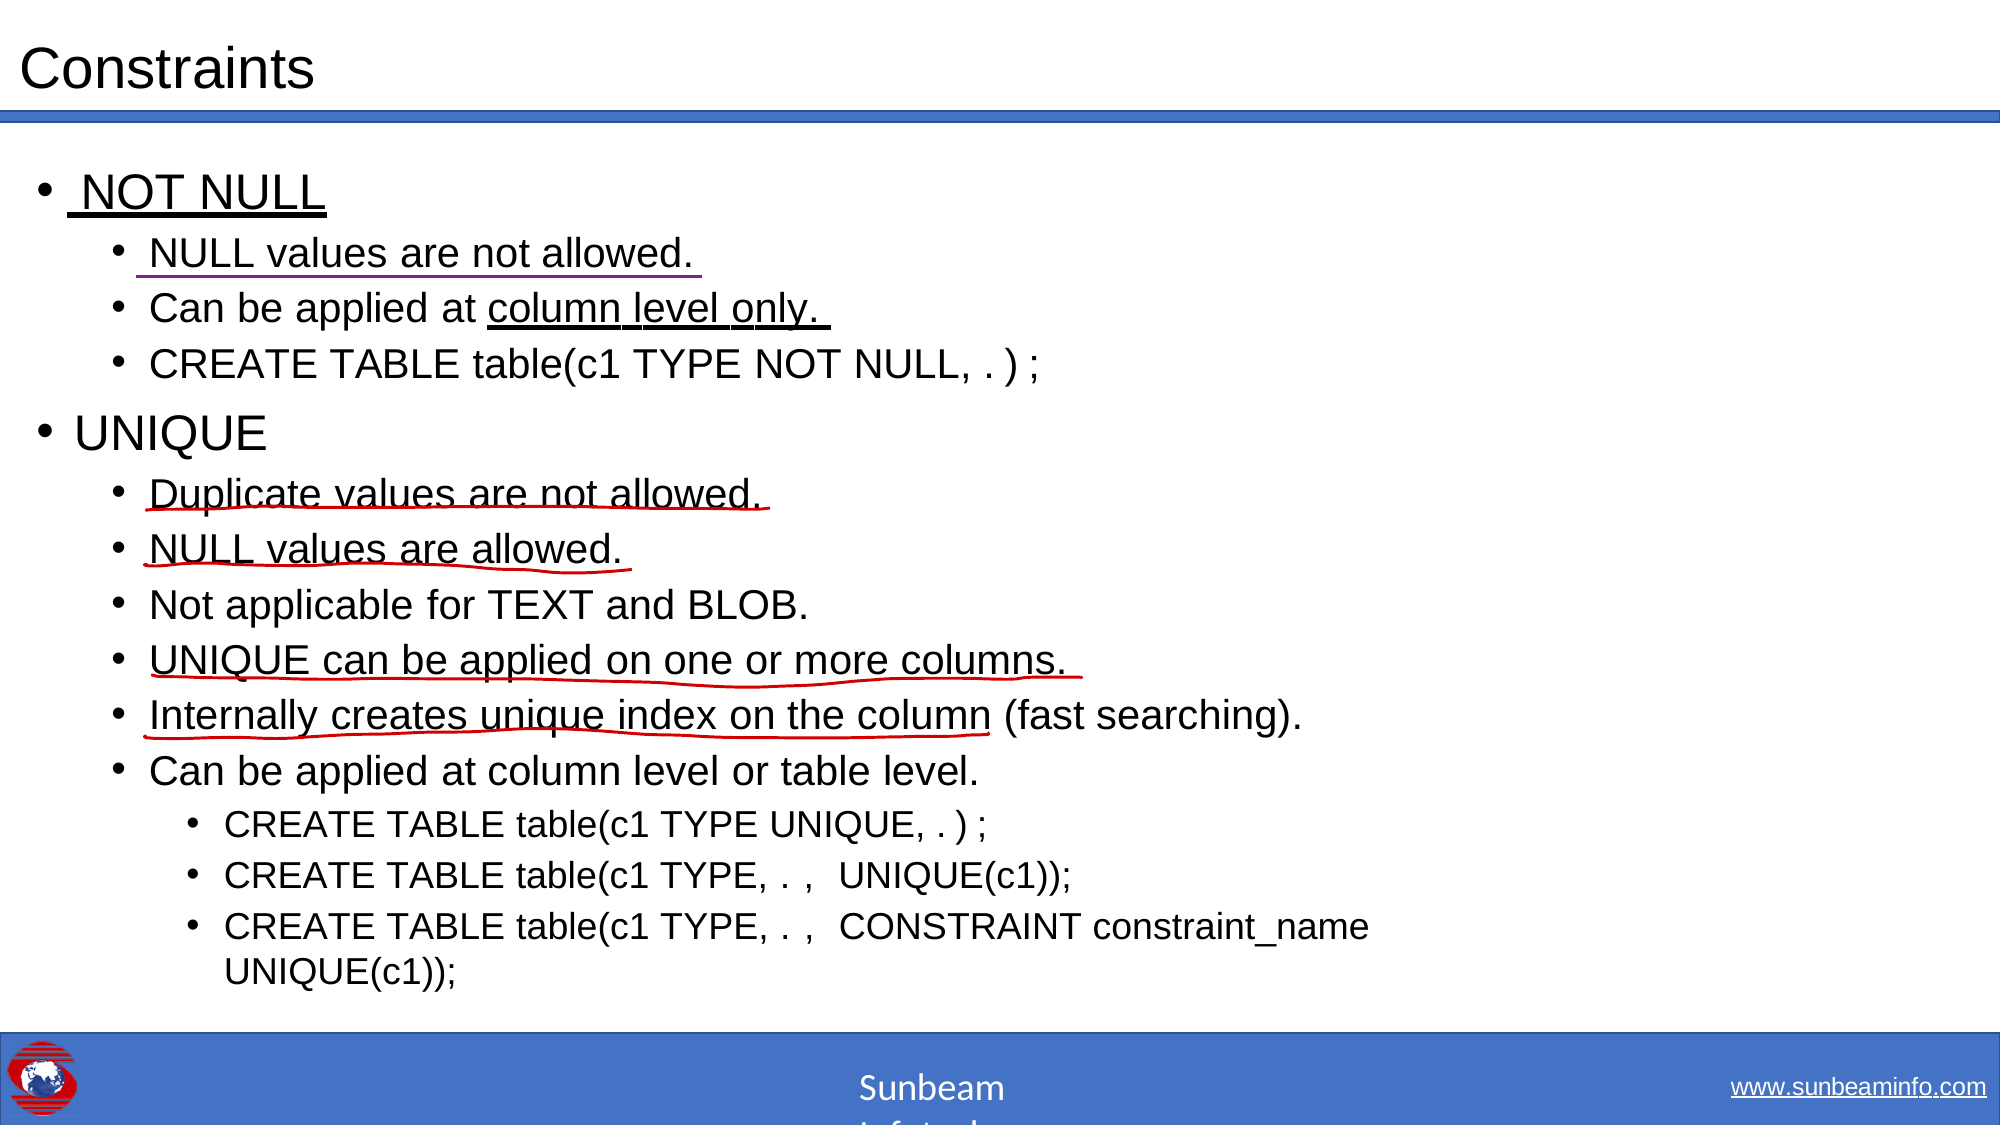

# Constraints

 NOT NULL
NULL values are not allowed.
Can be applied at column level only.
CREATE TABLE table(c1 TYPE NOT NULL, .);
UNIQUE
Duplicate values are not allowed.
NULL values are allowed.
Not applicable for TEXT and BLOB.
UNIQUE can be applied on one or more columns.
Internally creates unique index on the column (fast searching).
Can be applied at column level or table level.
CREATE TABLE table(c1 TYPE UNIQUE, .);
CREATE TABLE table(c1 TYPE, ., UNIQUE(c1));
CREATE TABLE table(c1 TYPE, ., CONSTRAINT constraint_name UNIQUE(c1));

Sunbeam Infotech
www.sunbeaminfo.com